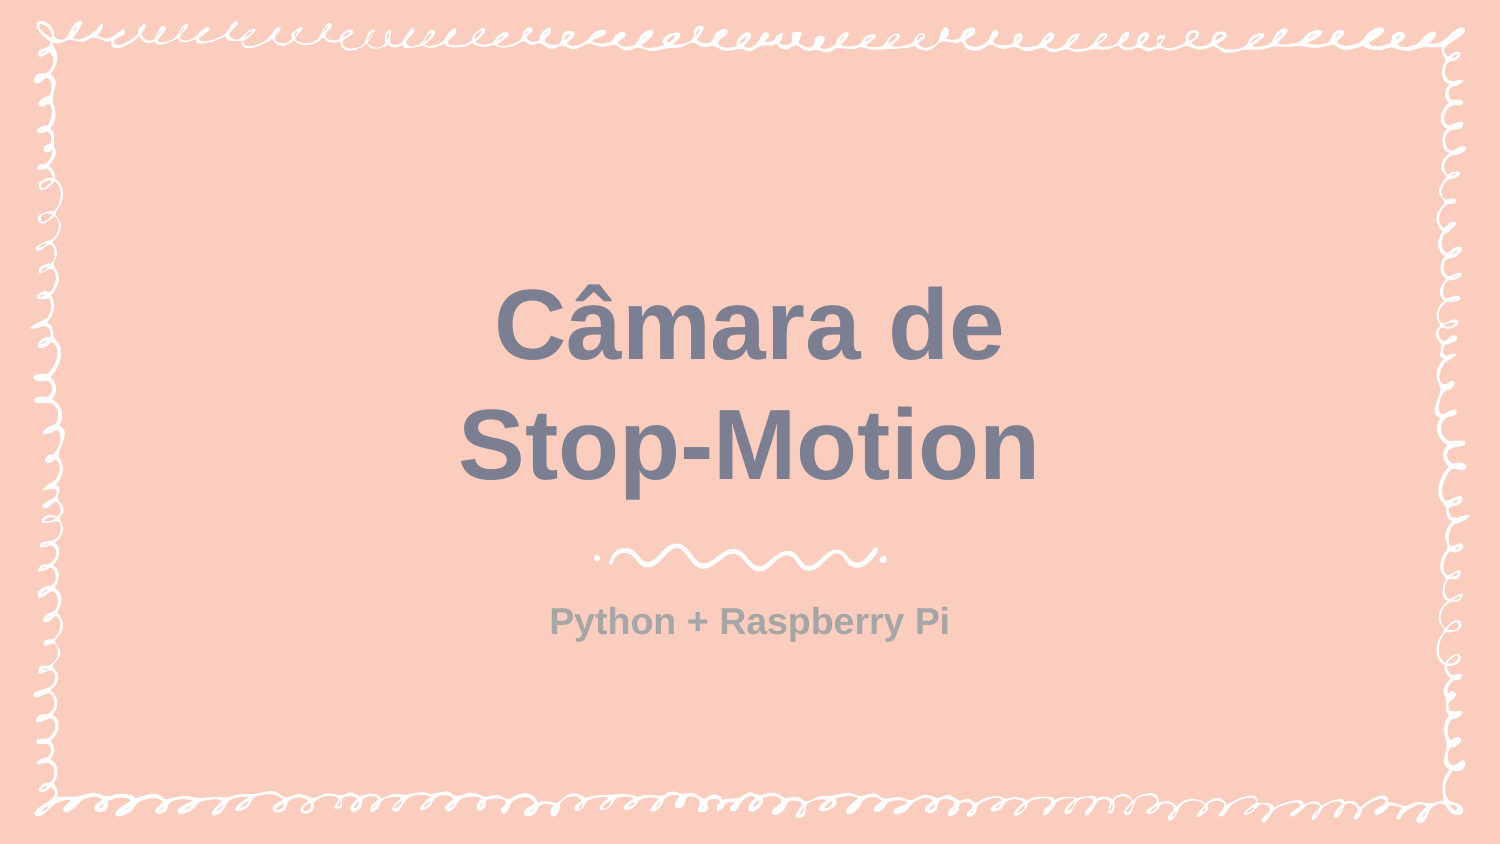

# Câmara de Stop-Motion
Python + Raspberry Pi